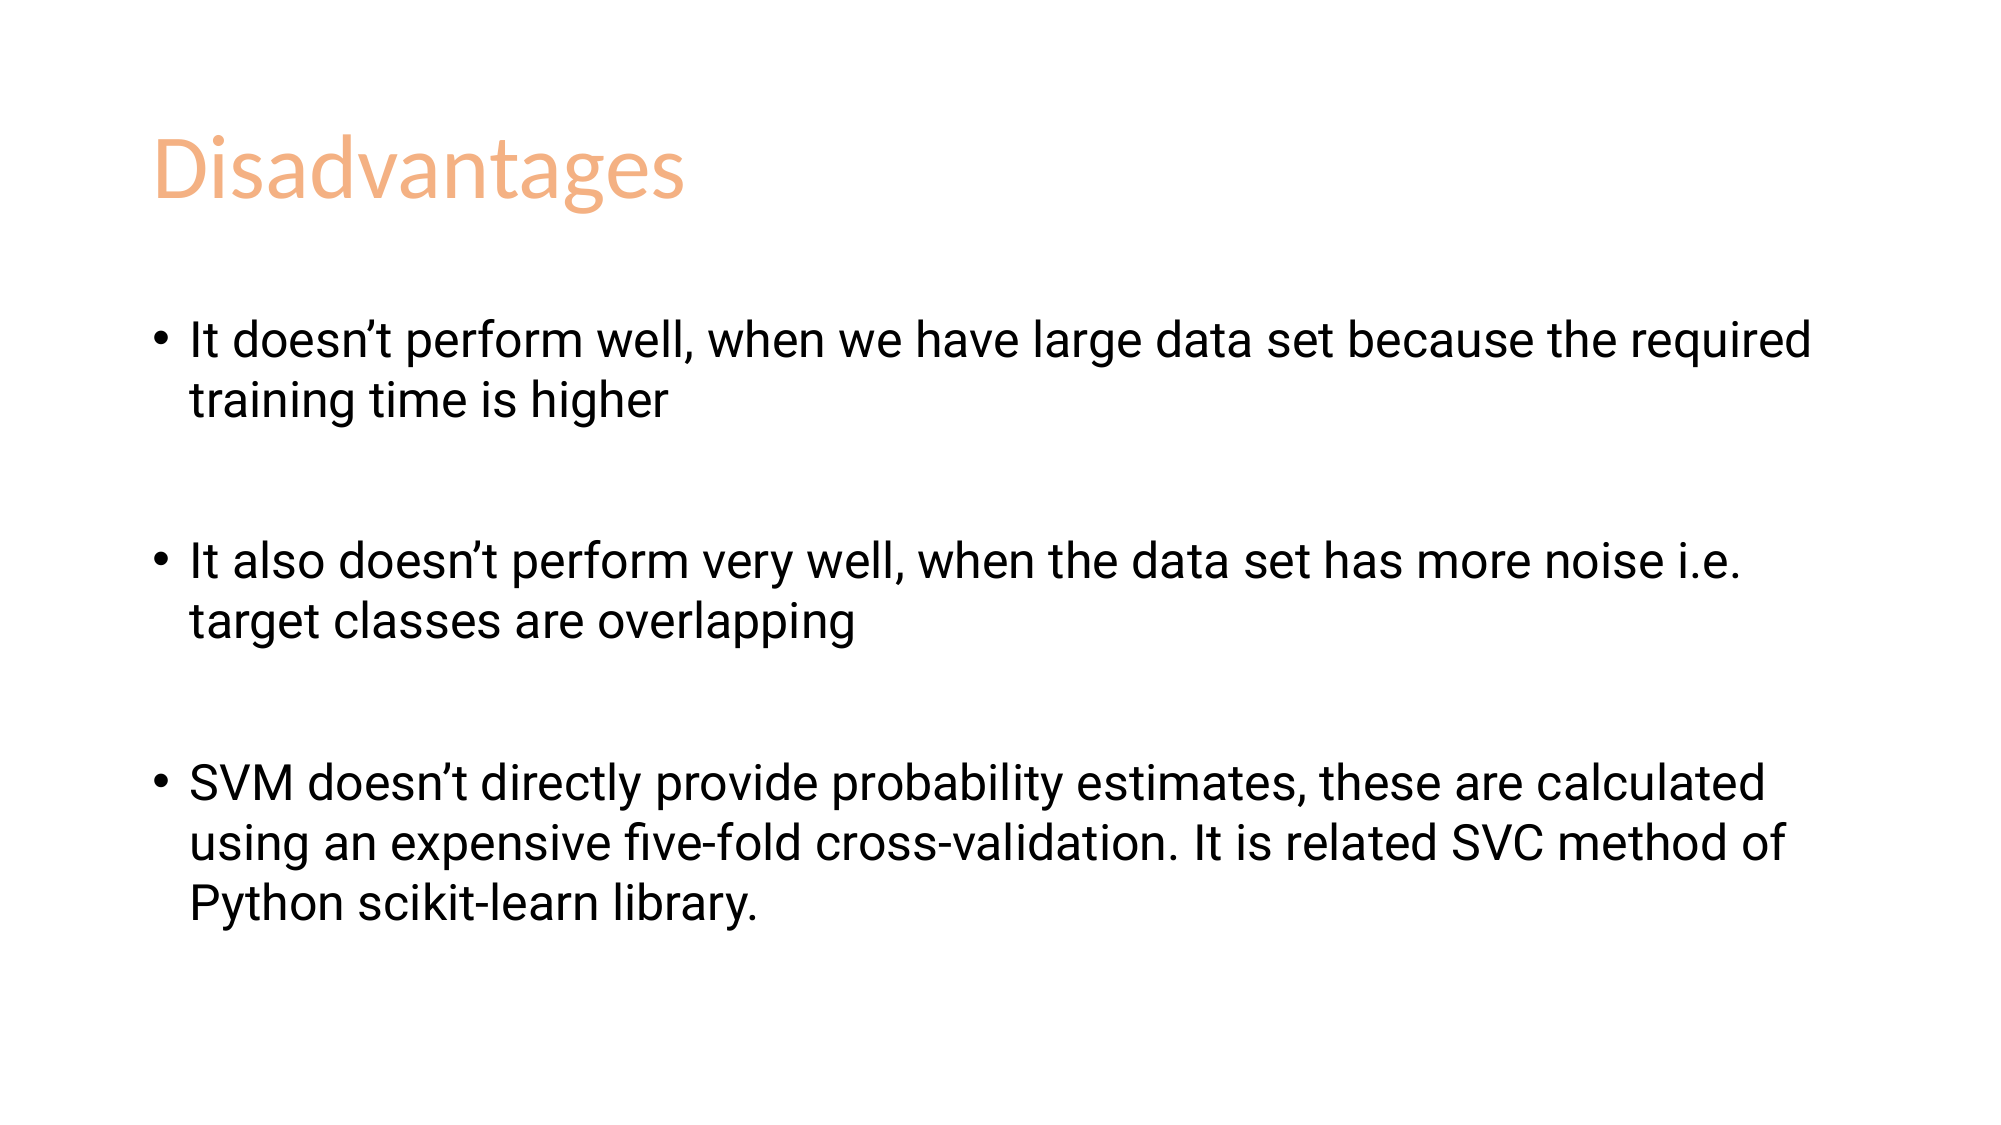

# Disadvantages
It doesn’t perform well, when we have large data set because the required training time is higher

It also doesn’t perform very well, when the data set has more noise i.e. target classes are overlapping

SVM doesn’t directly provide probability estimates, these are calculated using an expensive five-fold cross-validation. It is related SVC method of Python scikit-learn library.